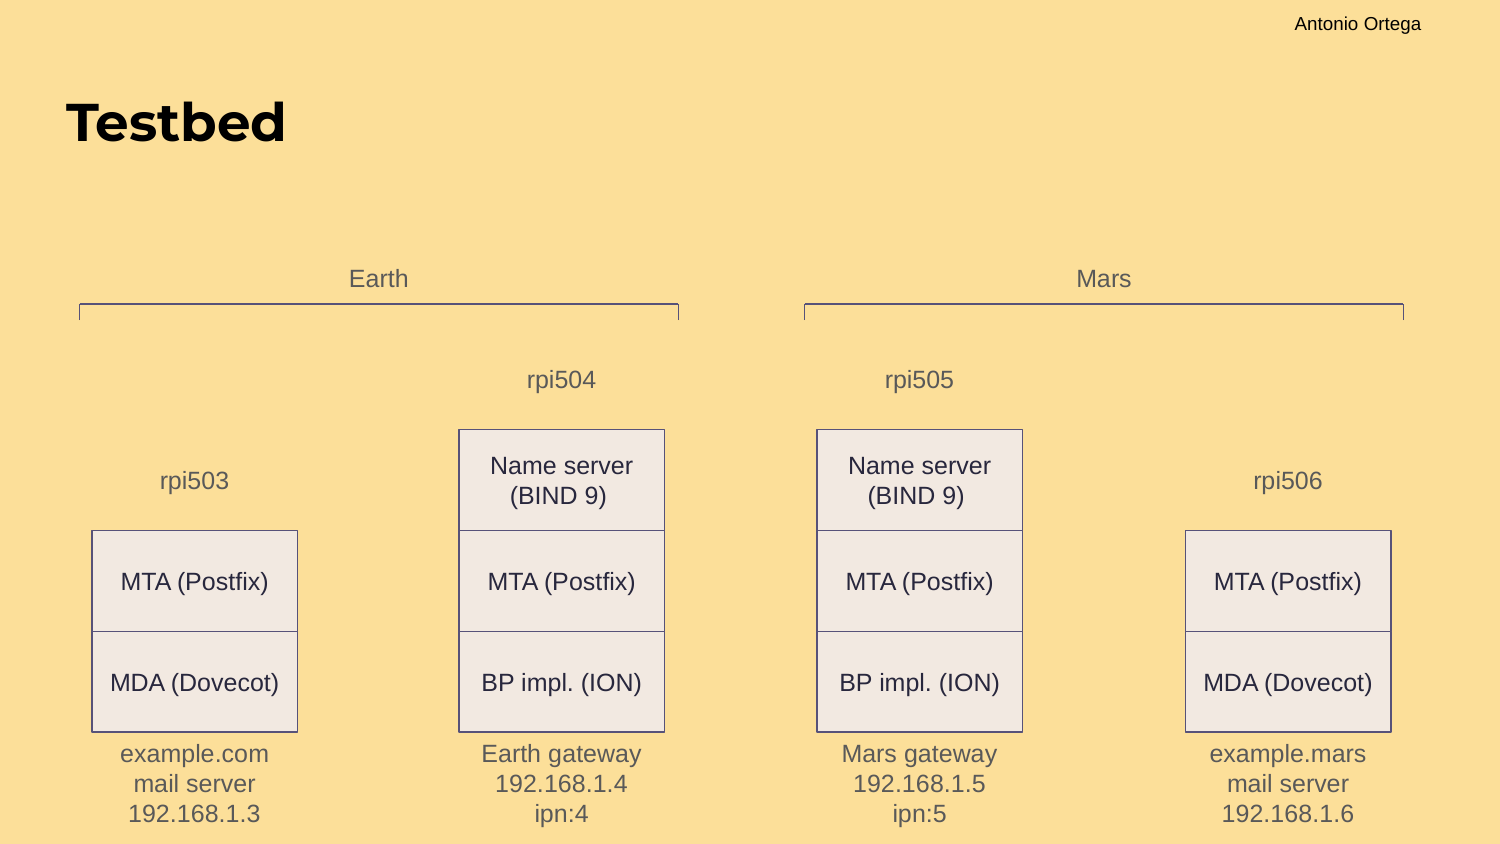

Antonio Ortega
# Testbed
Earth
Mars
rpi504
rpi505
rpi503
Name server (BIND 9)
Name server (BIND 9)
rpi506
MTA (Postfix)
MTA (Postfix)
MTA (Postfix)
MTA (Postfix)
MDA (Dovecot)
BP impl. (ION)
BP impl. (ION)
MDA (Dovecot)
example.com mail server
192.168.1.3
Earth gateway
192.168.1.4
ipn:4
Mars gateway
192.168.1.5
ipn:5
example.mars mail server
192.168.1.6